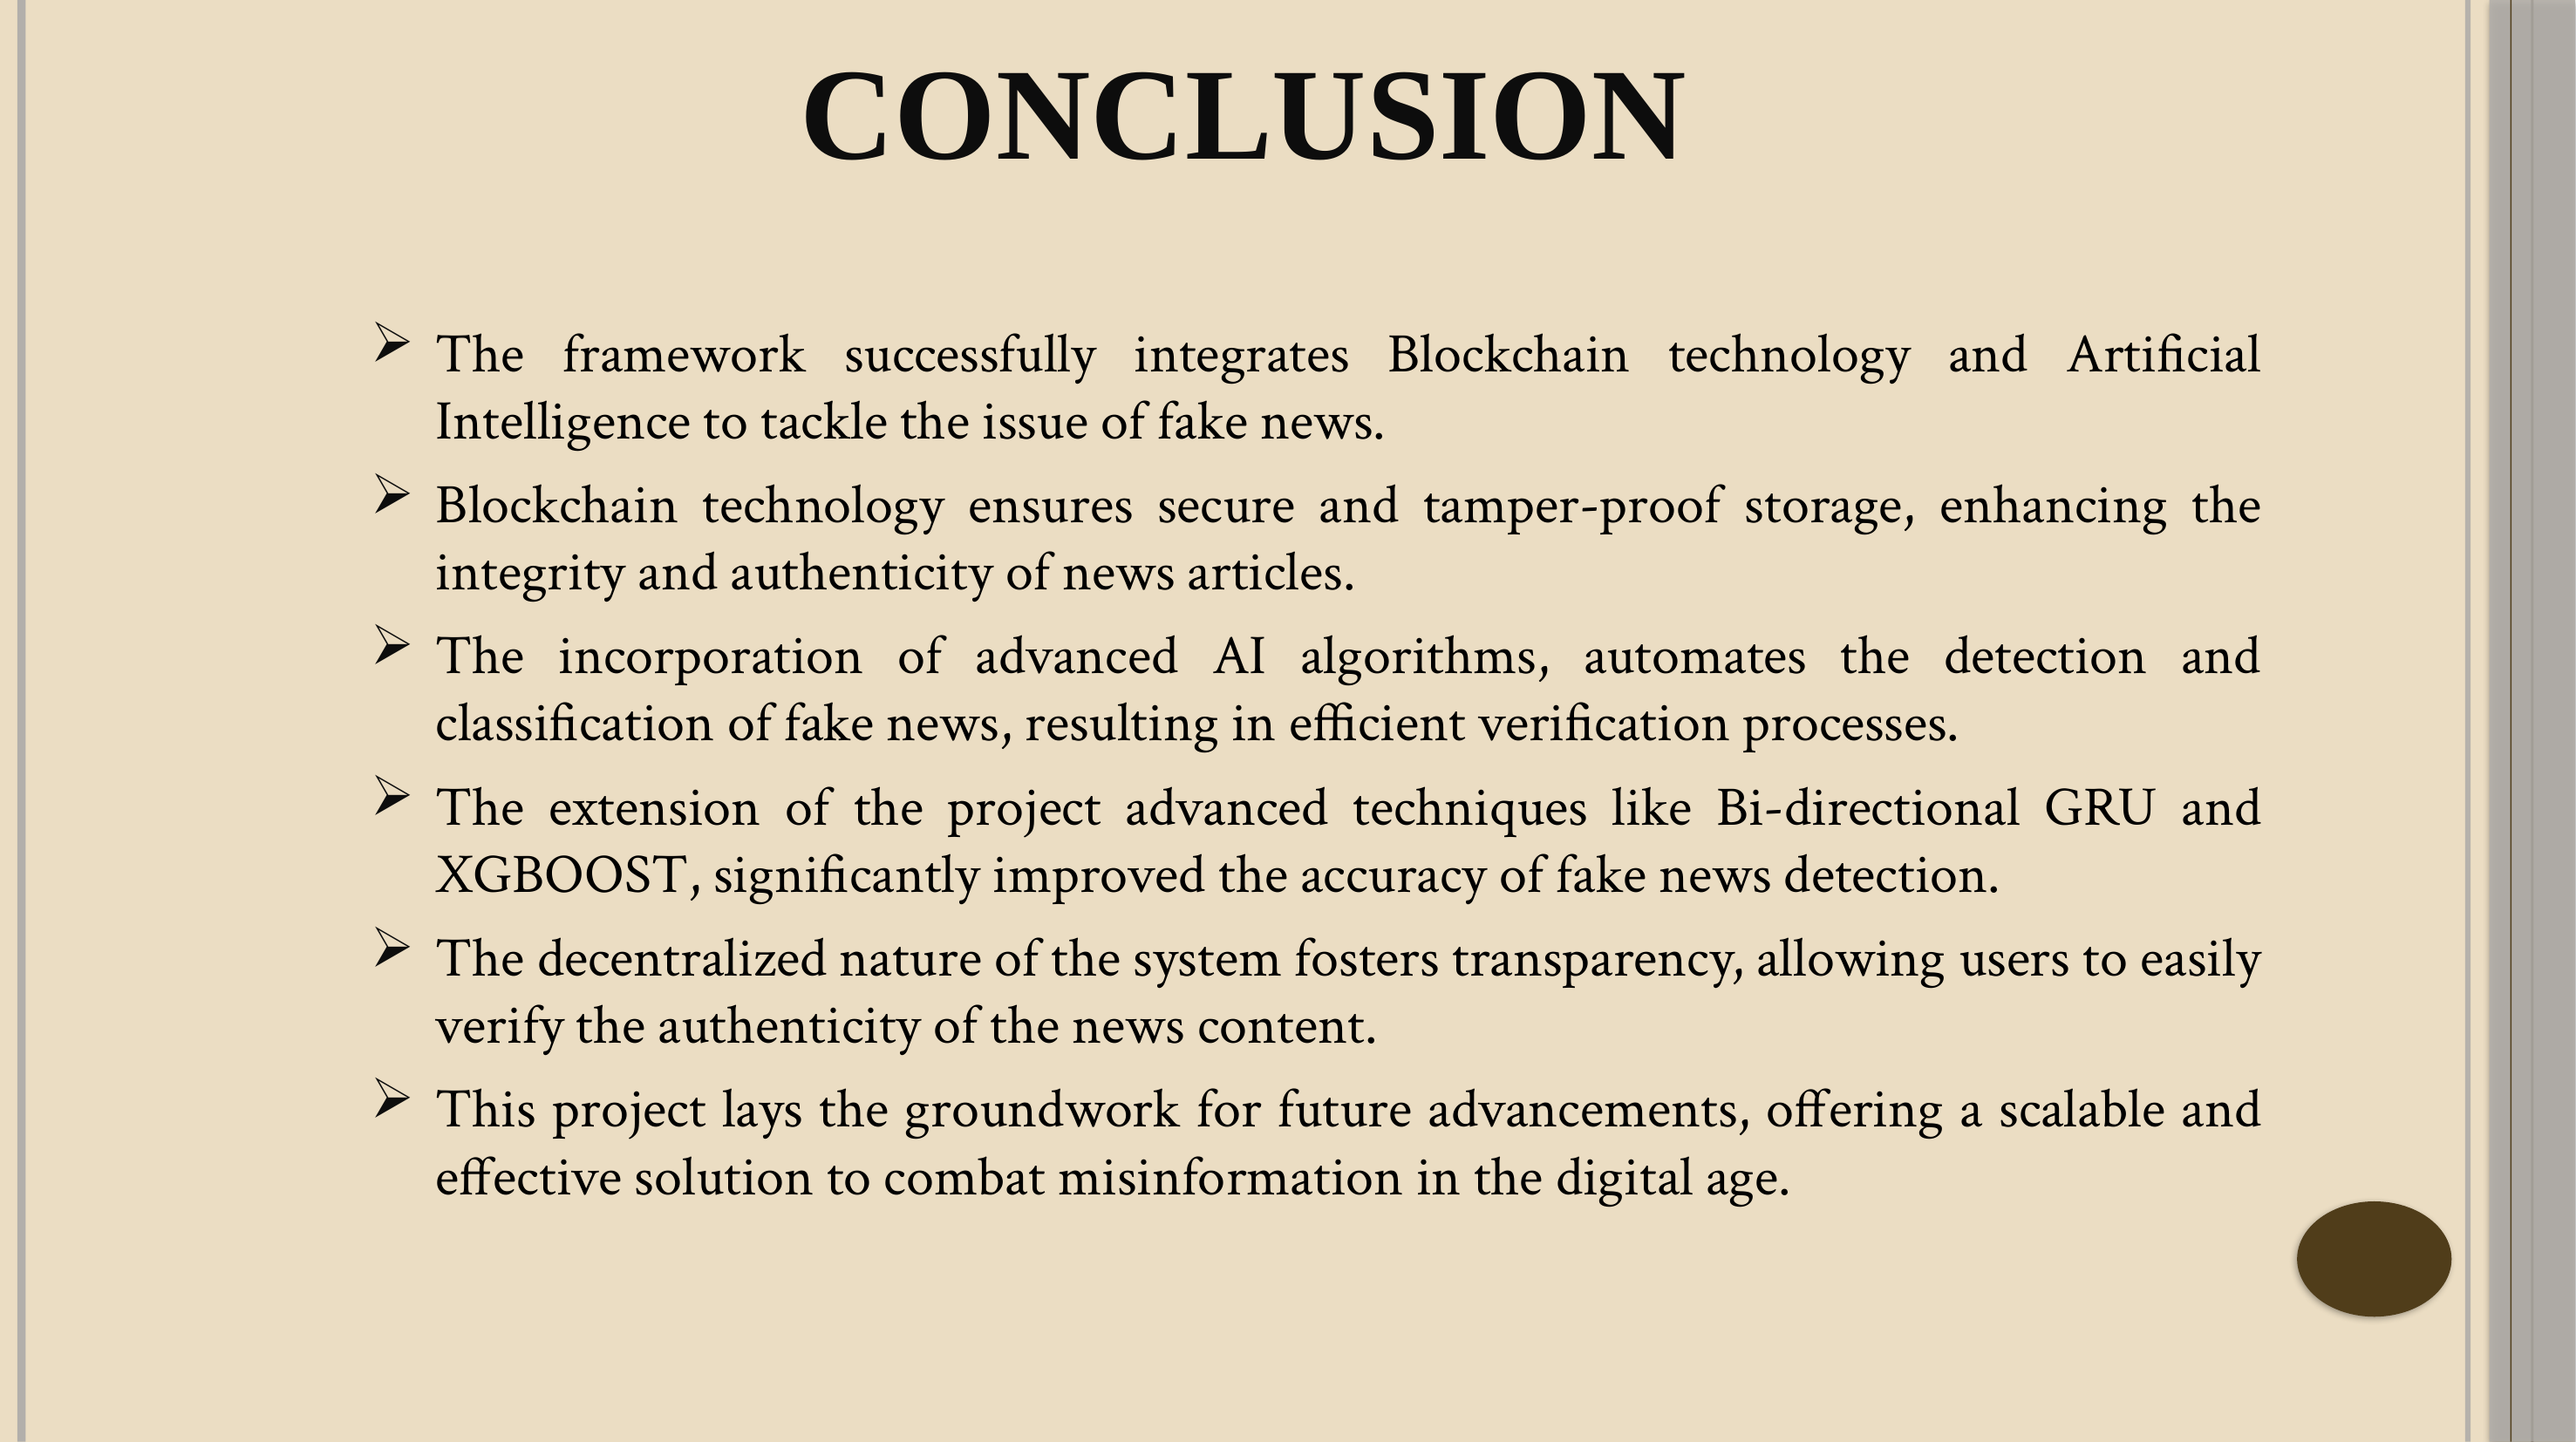

# CONCLUSION

The framework successfully integrates Blockchain technology and Artificial Intelligence to tackle the issue of fake news.
Blockchain technology ensures secure and tamper-proof storage, enhancing the integrity and authenticity of news articles.
The incorporation of advanced AI algorithms, automates the detection and classification of fake news, resulting in efficient verification processes.
The extension of the project advanced techniques like Bi-directional GRU and XGBOOST, significantly improved the accuracy of fake news detection.
The decentralized nature of the system fosters transparency, allowing users to easily verify the authenticity of the news content.
This project lays the groundwork for future advancements, offering a scalable and effective solution to combat misinformation in the digital age.